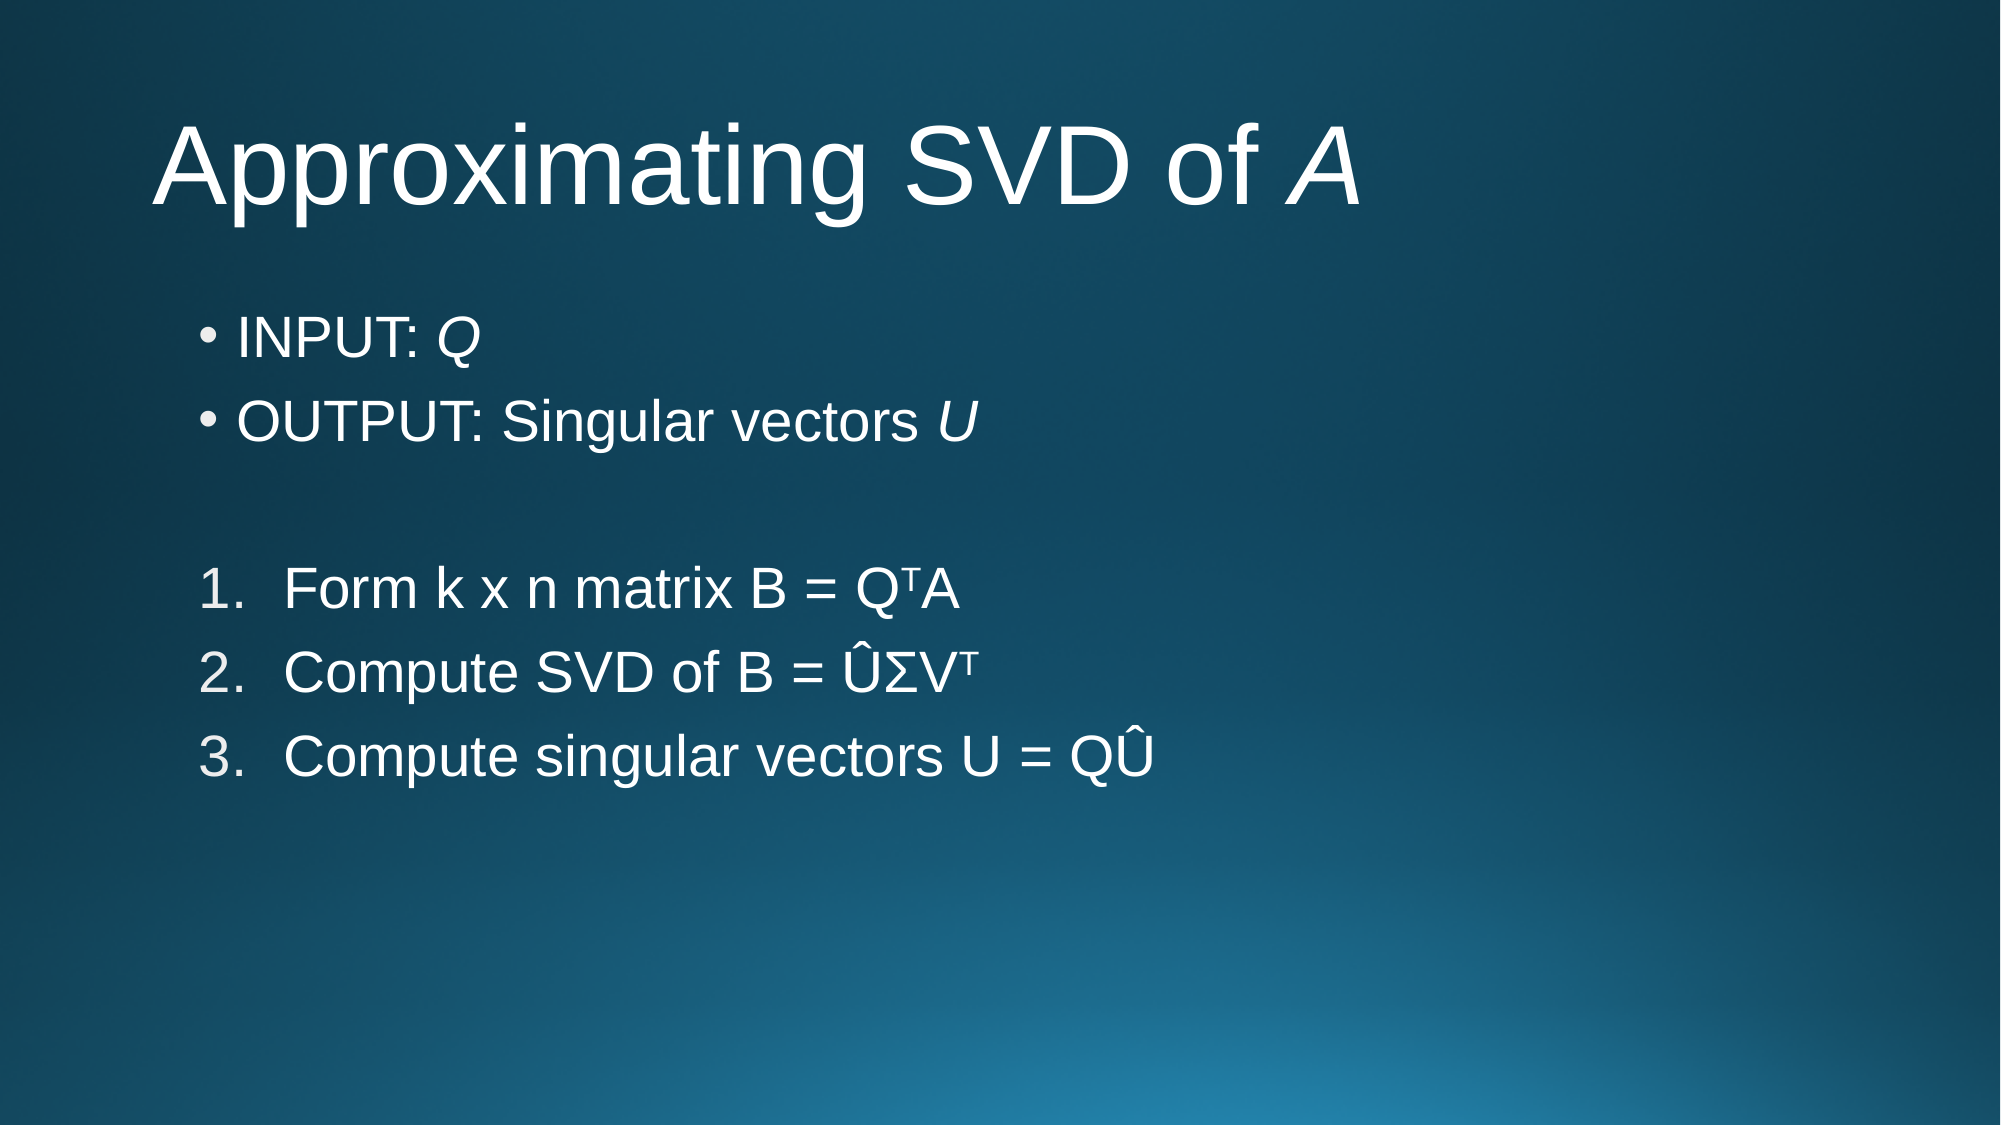

# Approximating SVD of A
INPUT: Q
OUTPUT: Singular vectors U

Form k x n matrix B = QTA
Compute SVD of B = ÛΣVT
Compute singular vectors U = QÛ